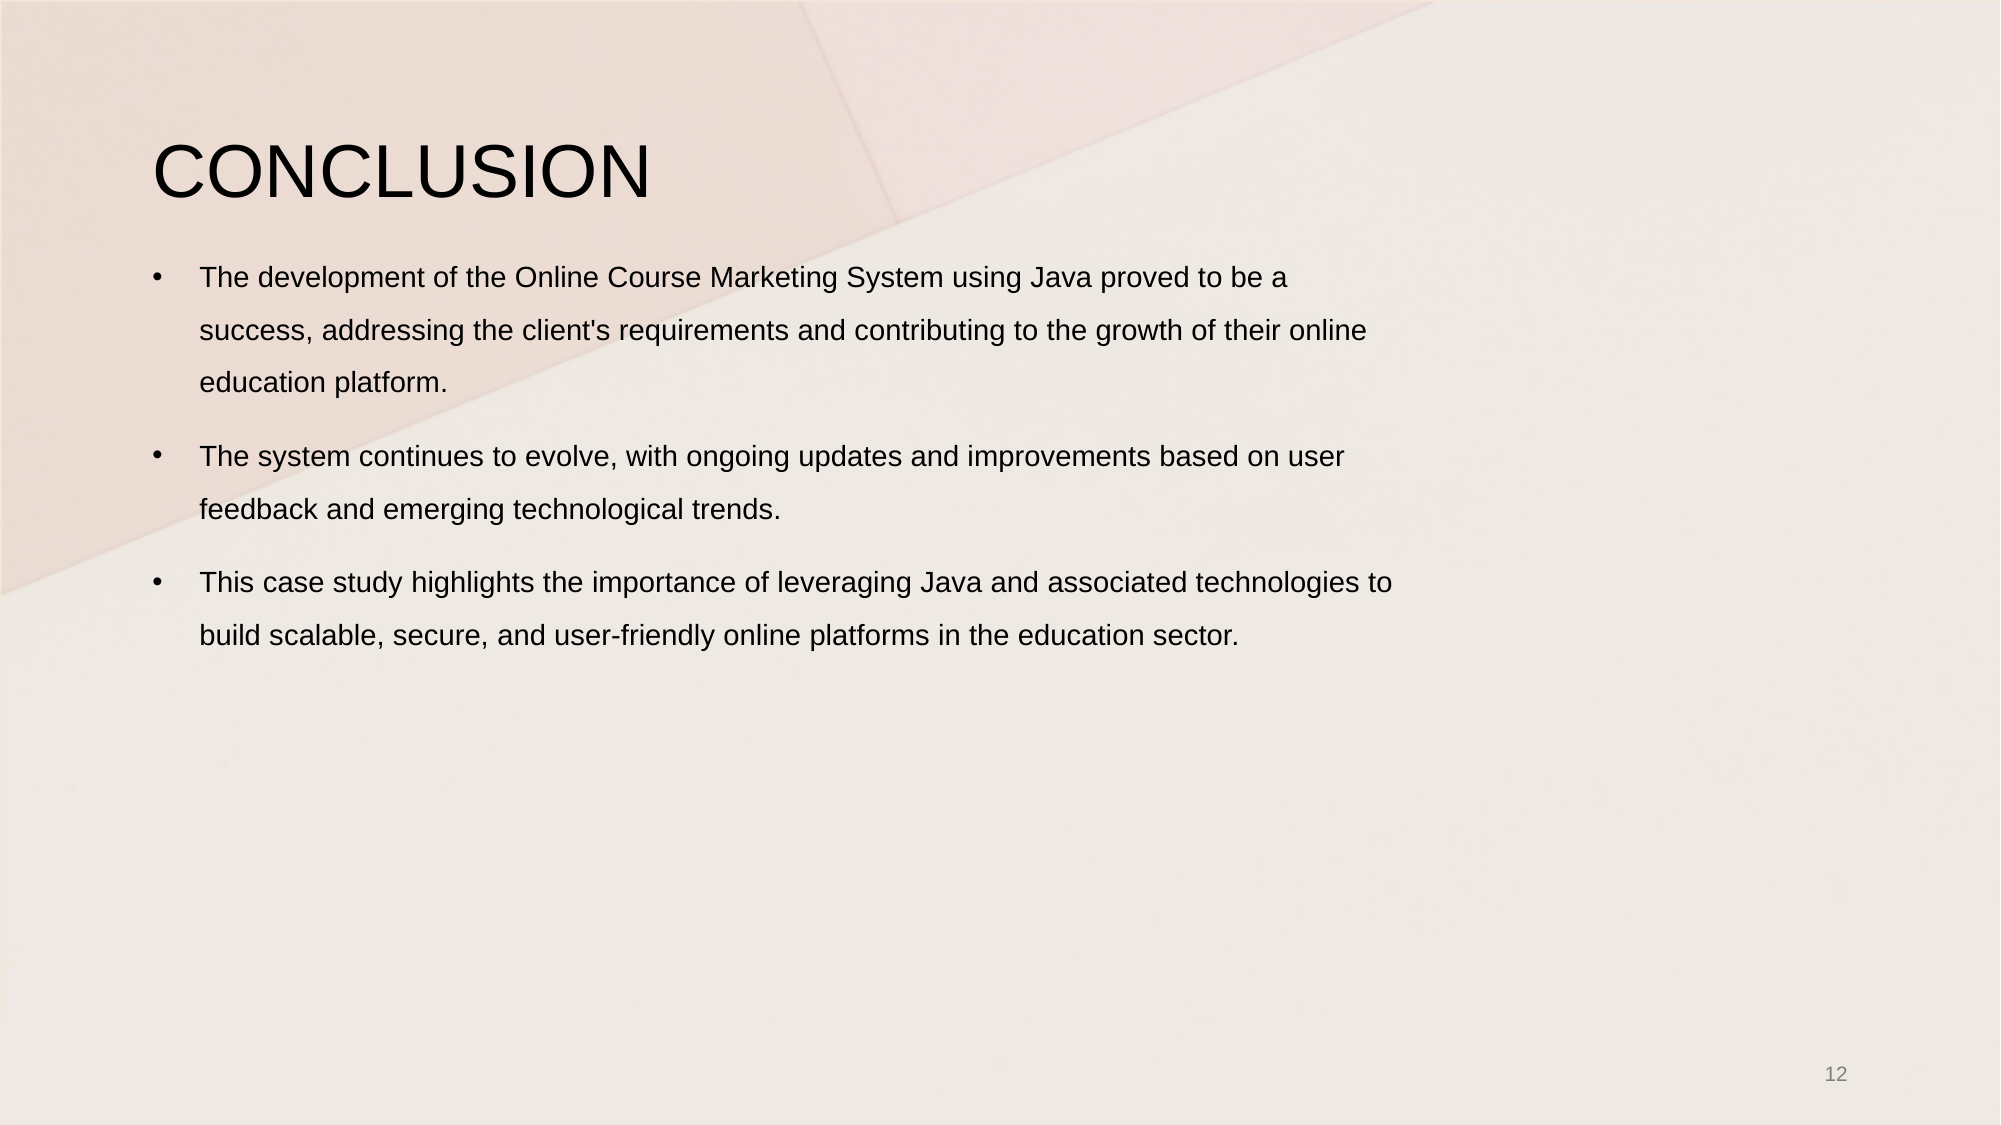

# CONCLUSION
The development of the Online Course Marketing System using Java proved to be a success, addressing the client's requirements and contributing to the growth of their online education platform.
The system continues to evolve, with ongoing updates and improvements based on user feedback and emerging technological trends.
This case study highlights the importance of leveraging Java and associated technologies to build scalable, secure, and user-friendly online platforms in the education sector.
12